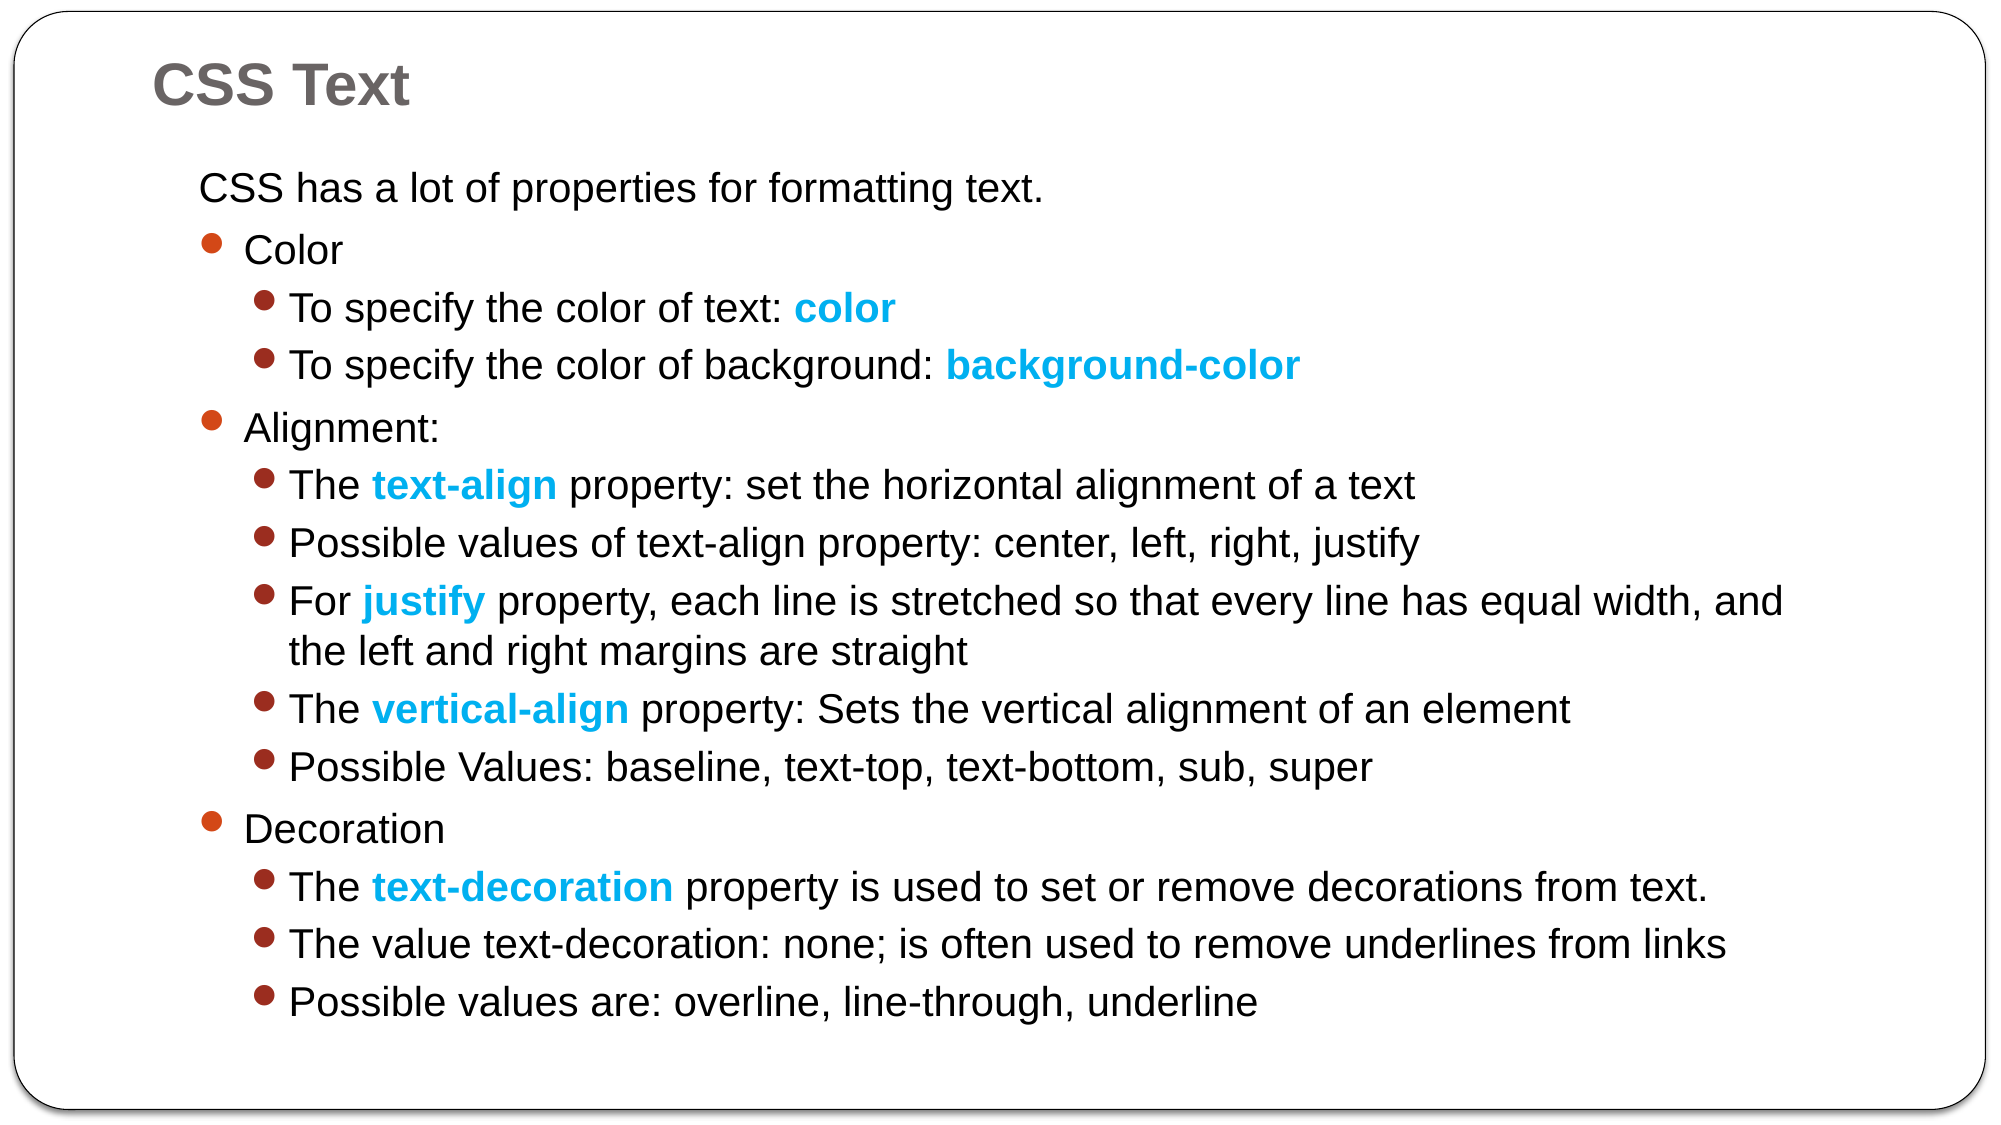

# CSS Text
CSS has a lot of properties for formatting text.
Color
To specify the color of text: color
To specify the color of background: background-color
Alignment:
The text-align property: set the horizontal alignment of a text
Possible values of text-align property: center, left, right, justify
For justify property, each line is stretched so that every line has equal width, and the left and right margins are straight
The vertical-align property: Sets the vertical alignment of an element
Possible Values: baseline, text-top, text-bottom, sub, super
Decoration
The text-decoration property is used to set or remove decorations from text.
The value text-decoration: none; is often used to remove underlines from links
Possible values are: overline, line-through, underline